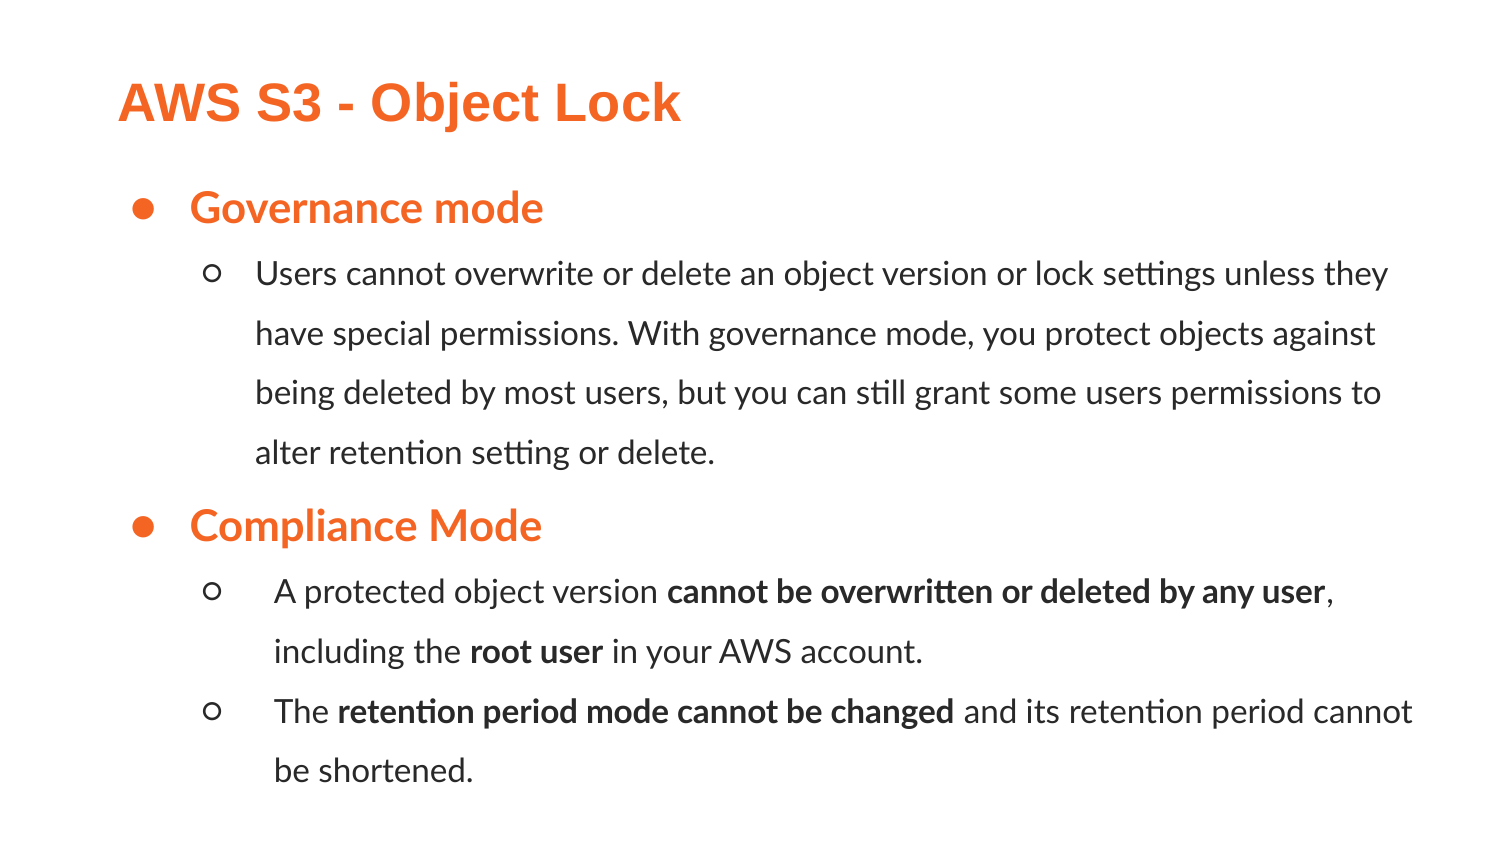

AWS S3 - Object Lock
Governance mode
Users cannot overwrite or delete an object version or lock settings unless they have special permissions. With governance mode, you protect objects against being deleted by most users, but you can still grant some users permissions to alter retention setting or delete.
Compliance Mode
A protected object version cannot be overwritten or deleted by any user, including the root user in your AWS account.
The retention period mode cannot be changed and its retention period cannot be shortened.